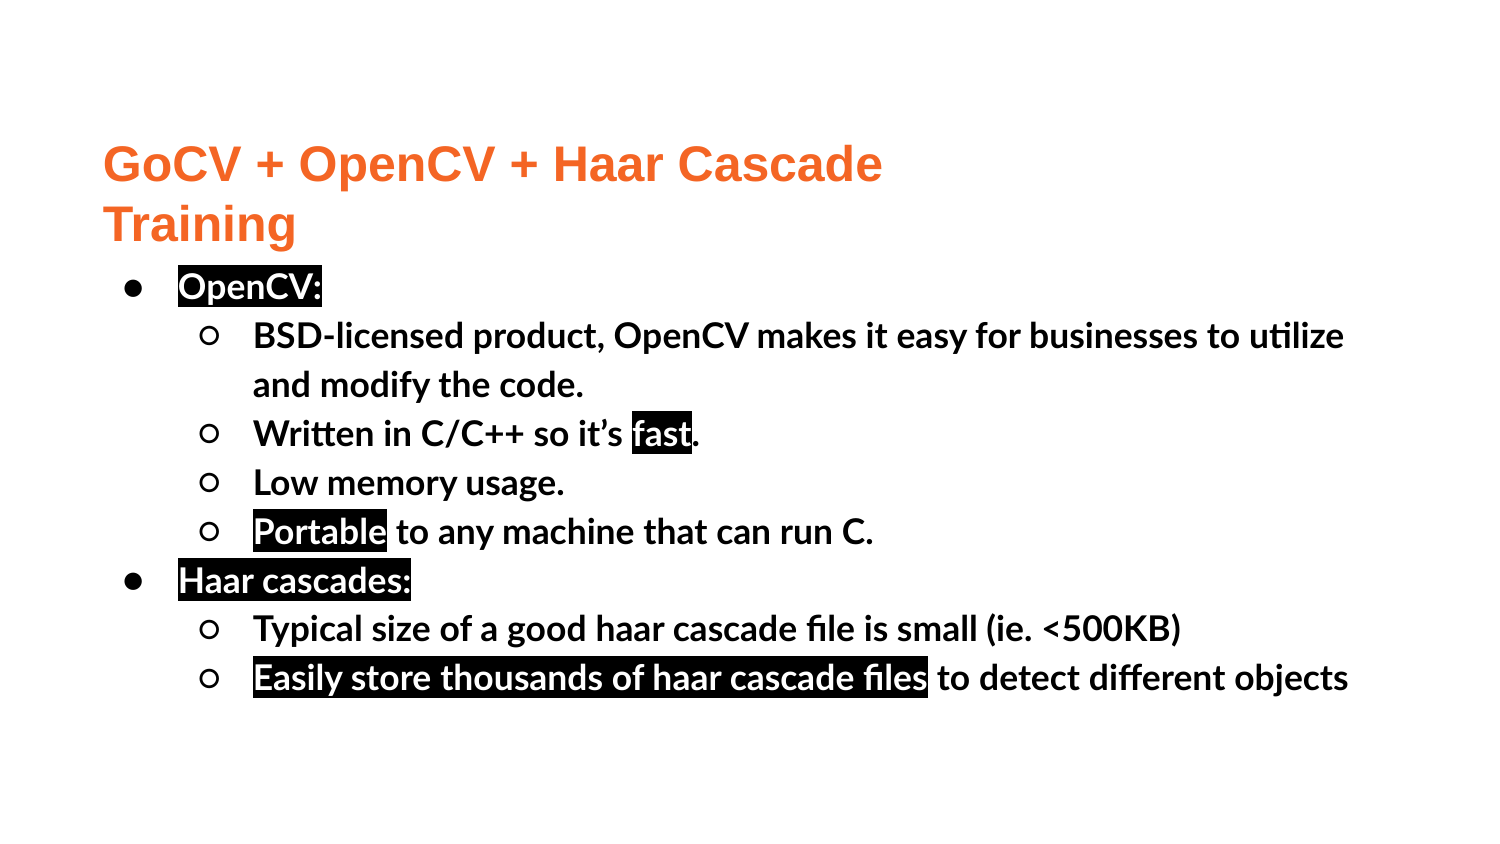

GoCV + OpenCV + Haar Cascade Training

OpenCV:
BSD-licensed product, OpenCV makes it easy for businesses to utilize and modify the code.
Written in C/C++ so it’s fast.
Low memory usage.
Portable to any machine that can run C.
Haar cascades:
Typical size of a good haar cascade file is small (ie. <500KB)
Easily store thousands of haar cascade files to detect different objects